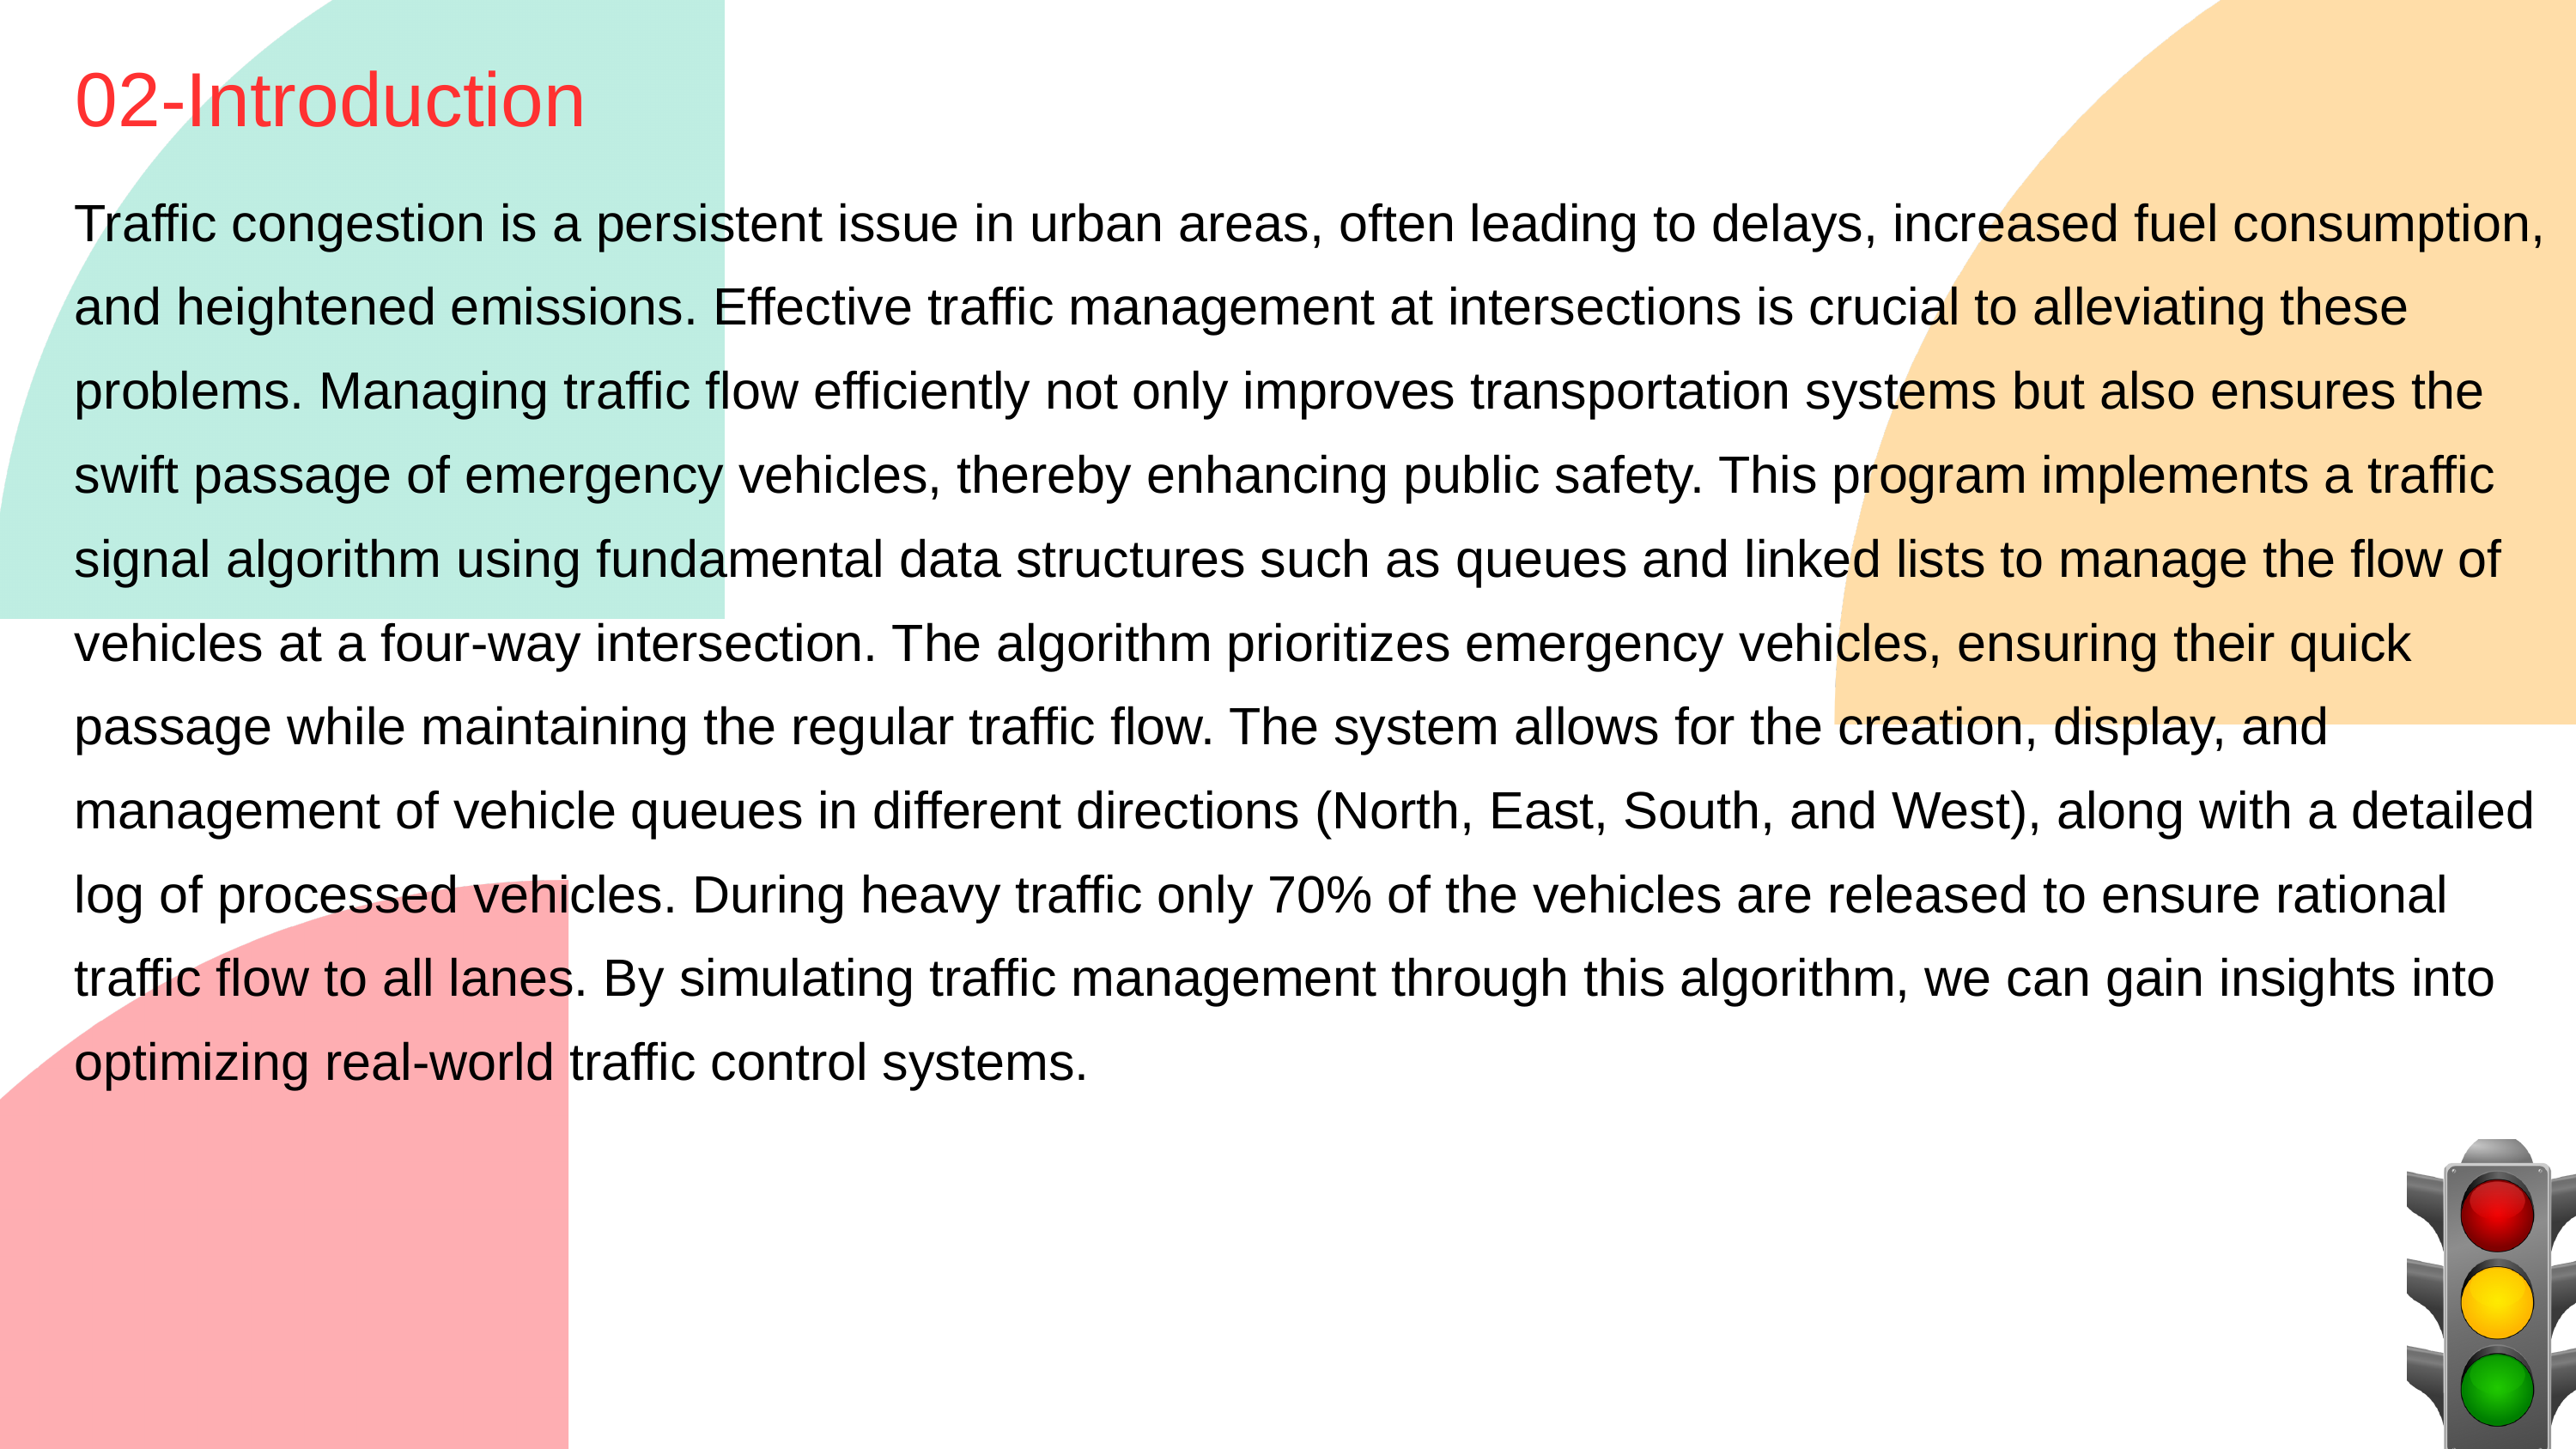

02-Introduction

Traffic congestion is a persistent issue in urban areas, often leading to delays, increased fuel consumption, and heightened emissions. Effective traffic management at intersections is crucial to alleviating these problems. Managing traffic flow efficiently not only improves transportation systems but also ensures the swift passage of emergency vehicles, thereby enhancing public safety. This program implements a traffic signal algorithm using fundamental data structures such as queues and linked lists to manage the flow of vehicles at a four-way intersection. The algorithm prioritizes emergency vehicles, ensuring their quick passage while maintaining the regular traffic flow. The system allows for the creation, display, and management of vehicle queues in different directions (North, East, South, and West), along with a detailed log of processed vehicles. During heavy traffic only 70% of the vehicles are released to ensure rational traffic flow to all lanes. By simulating traffic management through this algorithm, we can gain insights into optimizing real-world traffic control systems.